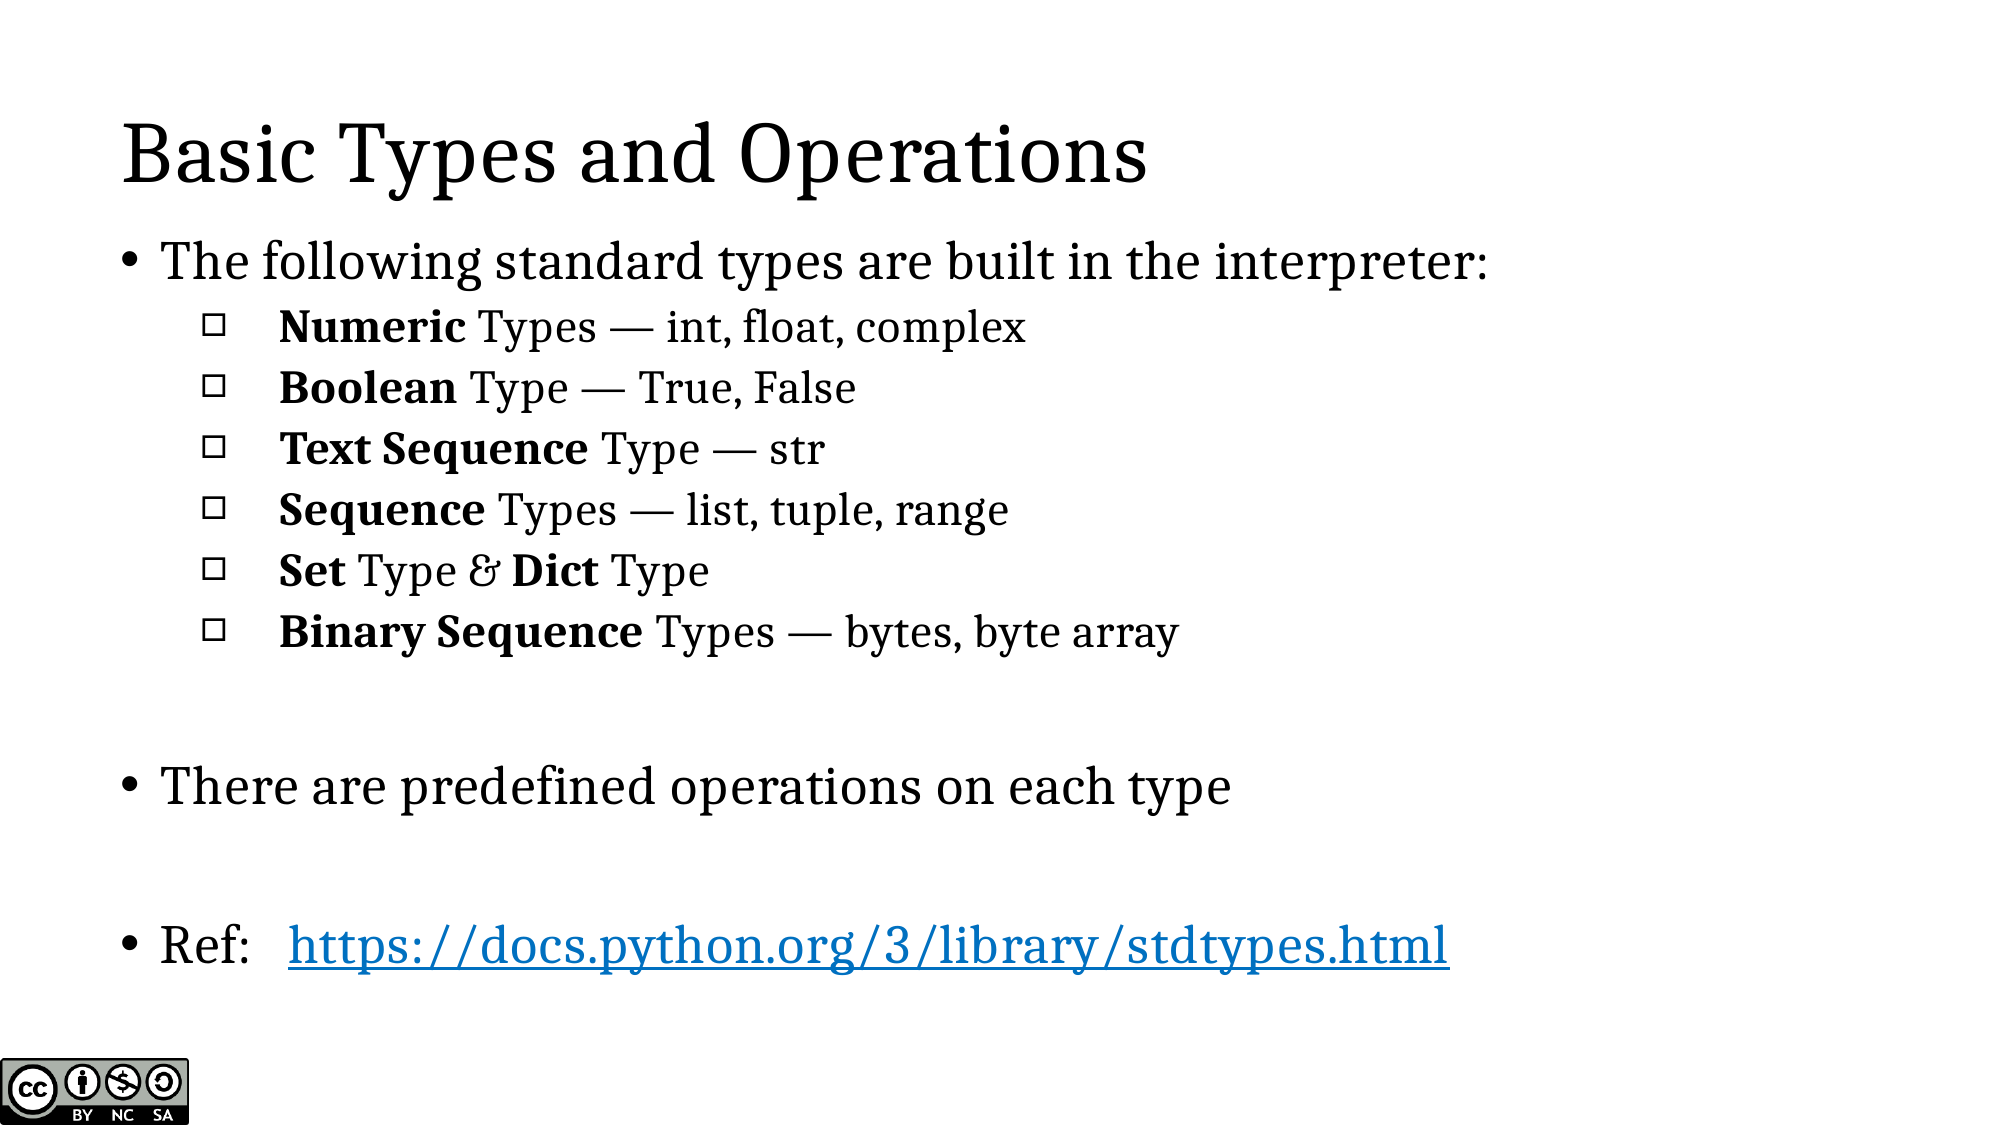

# Basic Types and Operations
The following standard types are built in the interpreter:
Numeric Types — int, float, complex
Boolean Type — True, False
Text Sequence Type — str
Sequence Types — list, tuple, range
Set Type & Dict Type
Binary Sequence Types — bytes, byte array

There are predefined operations on each type

Ref:   https://docs.python.org/3/library/stdtypes.html